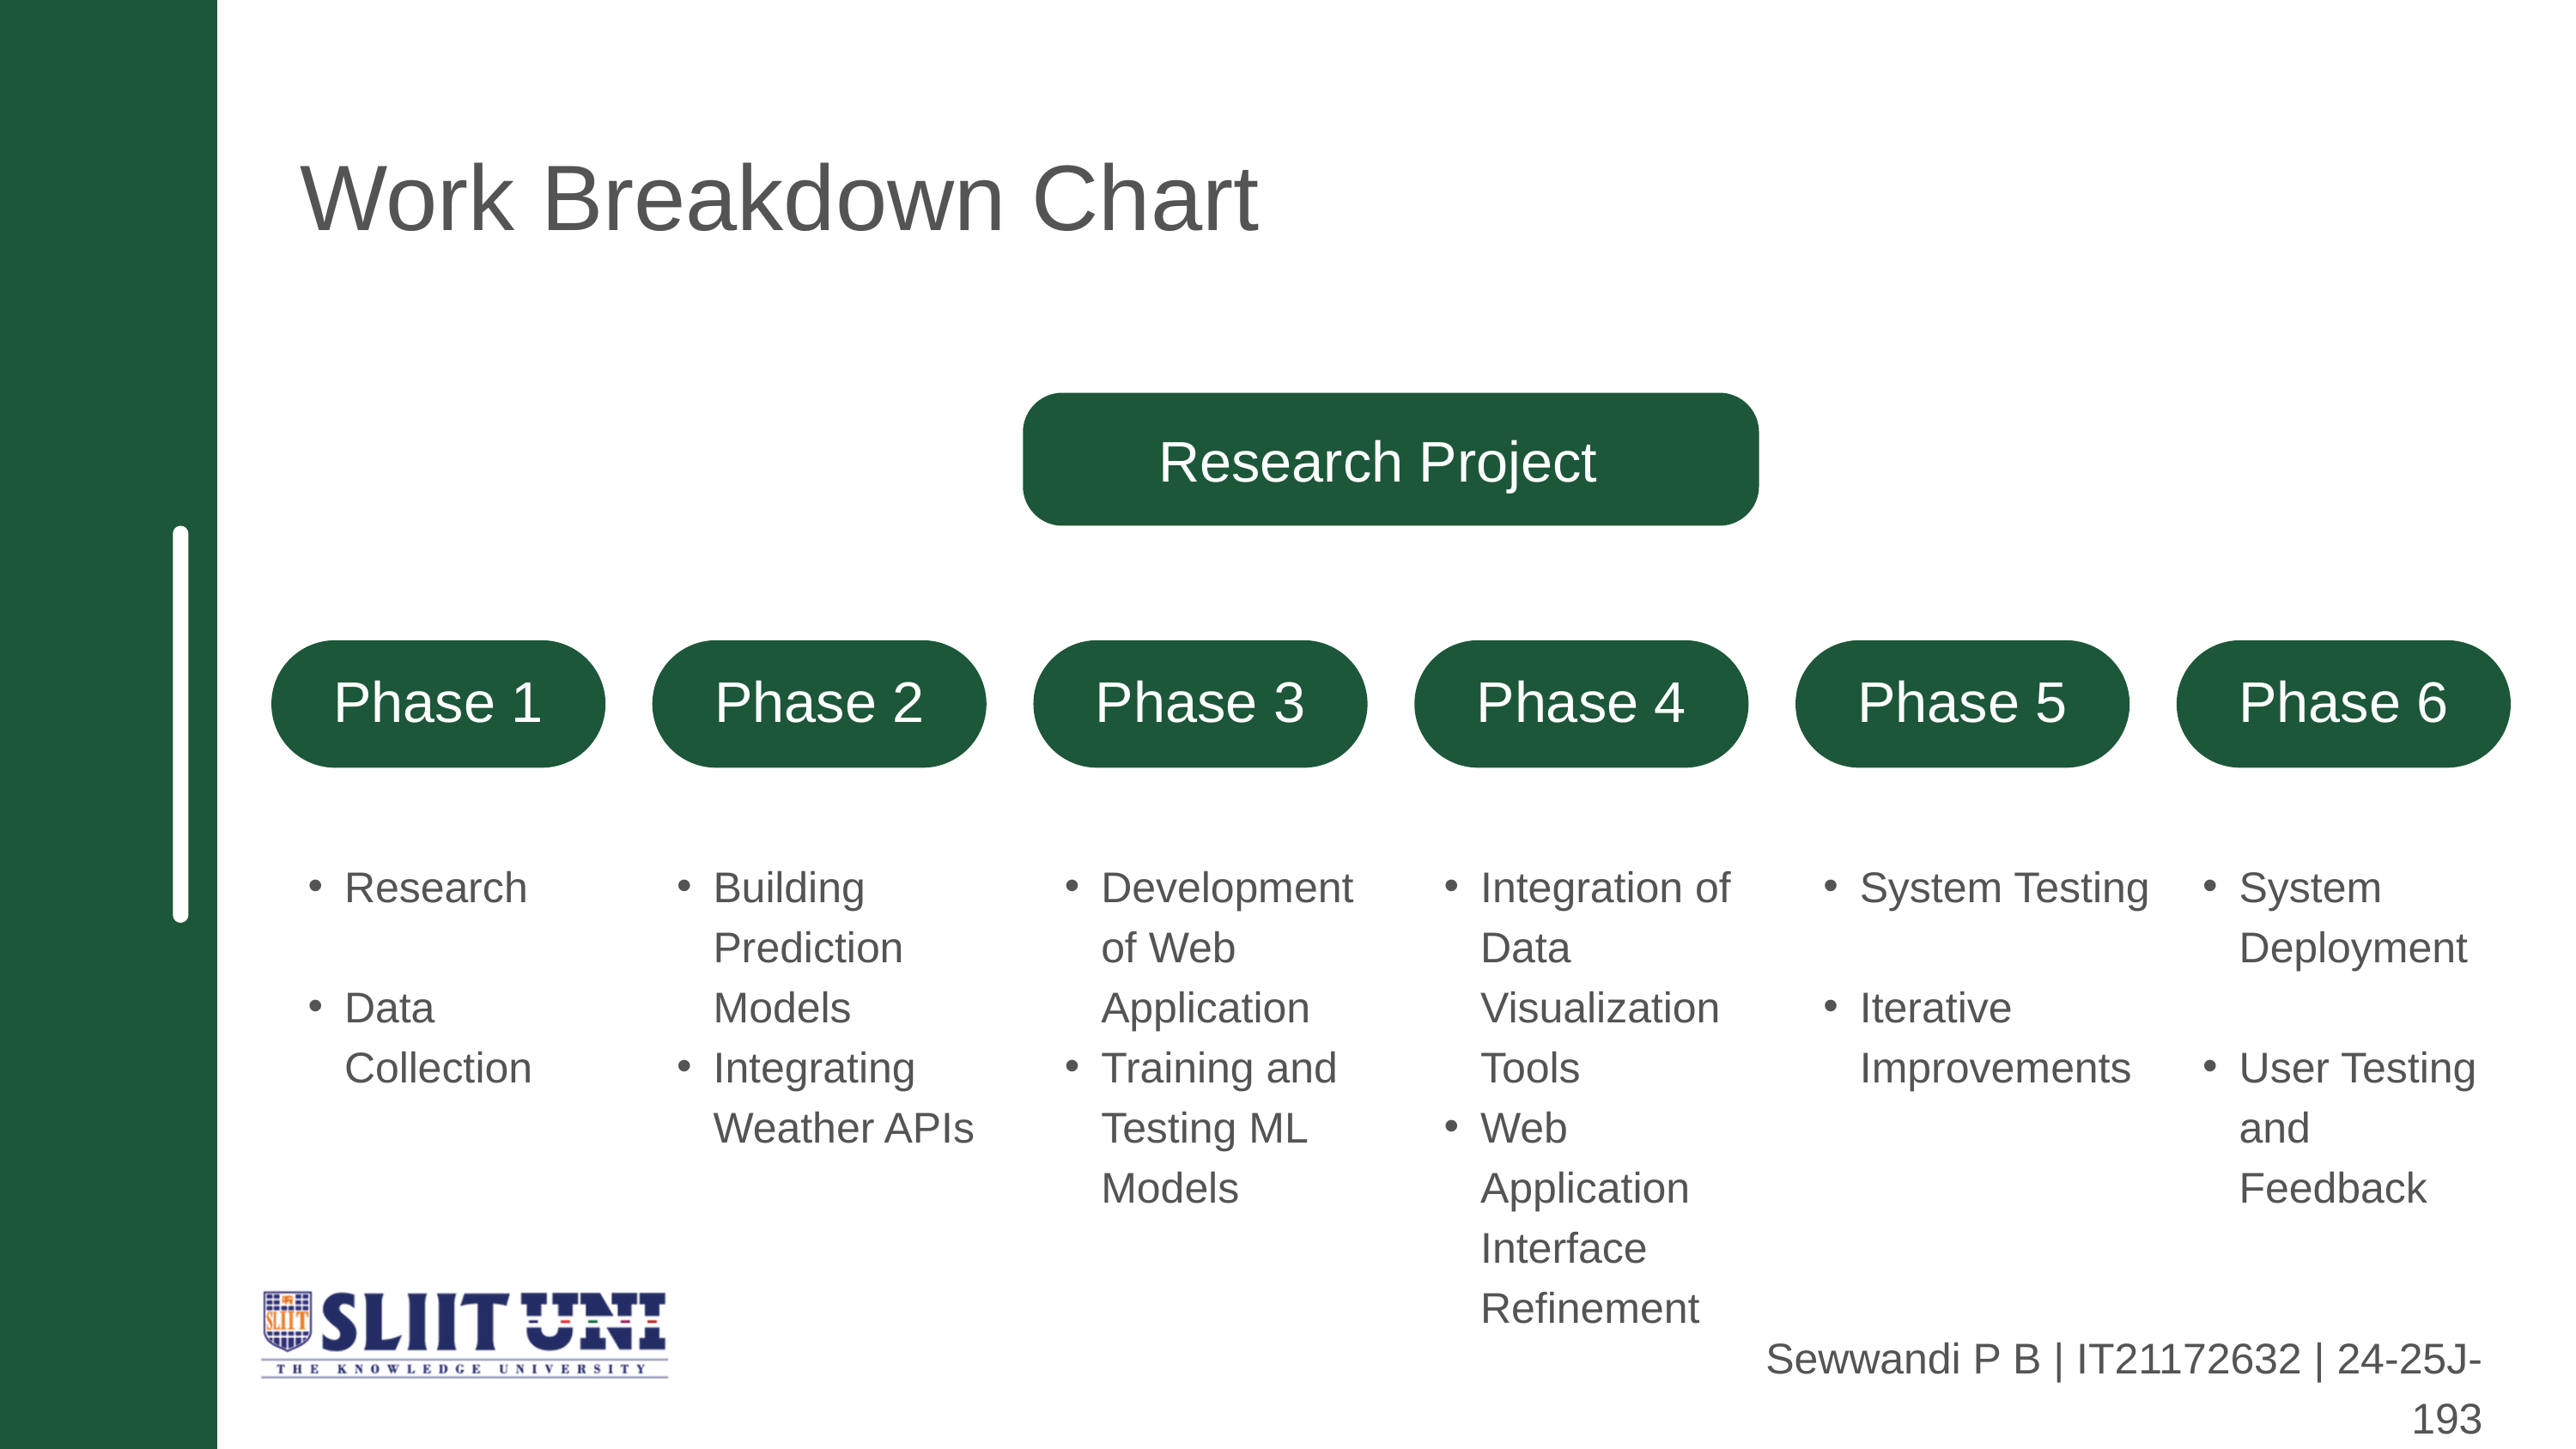

Work Breakdown Chart

Research Project

Phase 1
Phase 2
Phase 3
Phase 4
Phase 5
Phase 6
Research

Data Collection
Building Prediction Models
Integrating Weather APIs
Development of Web Application
Training and Testing ML Models
Integration of Data Visualization Tools
Web Application Interface Refinement
System Testing

Iterative Improvements
System Deployment

User Testing and Feedback

Sewwandi P B | IT21172632 | 24-25J-193